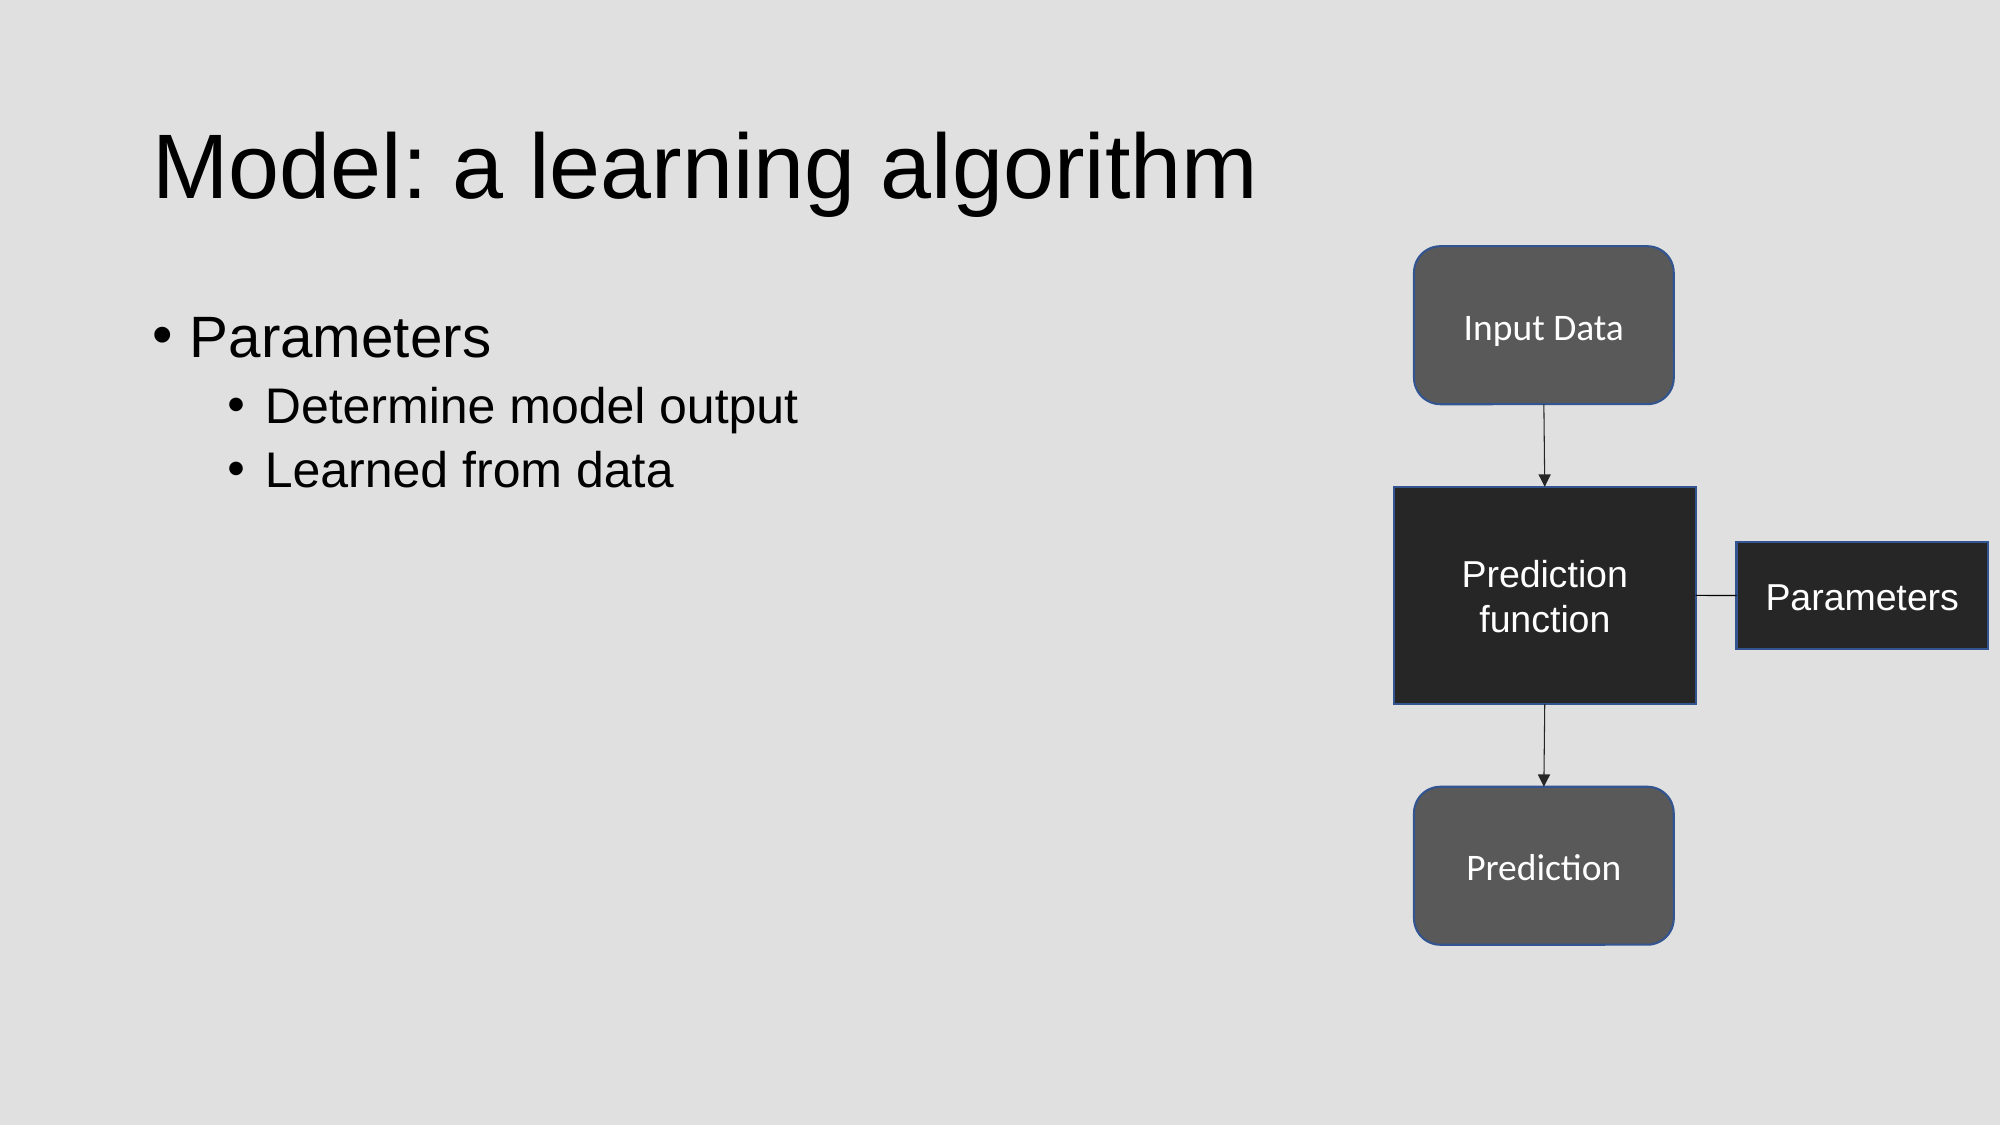

# Model: a learning algorithm
Input Data
Parameters
Determine model output
Learned from data
Prediction function
Parameters
Prediction